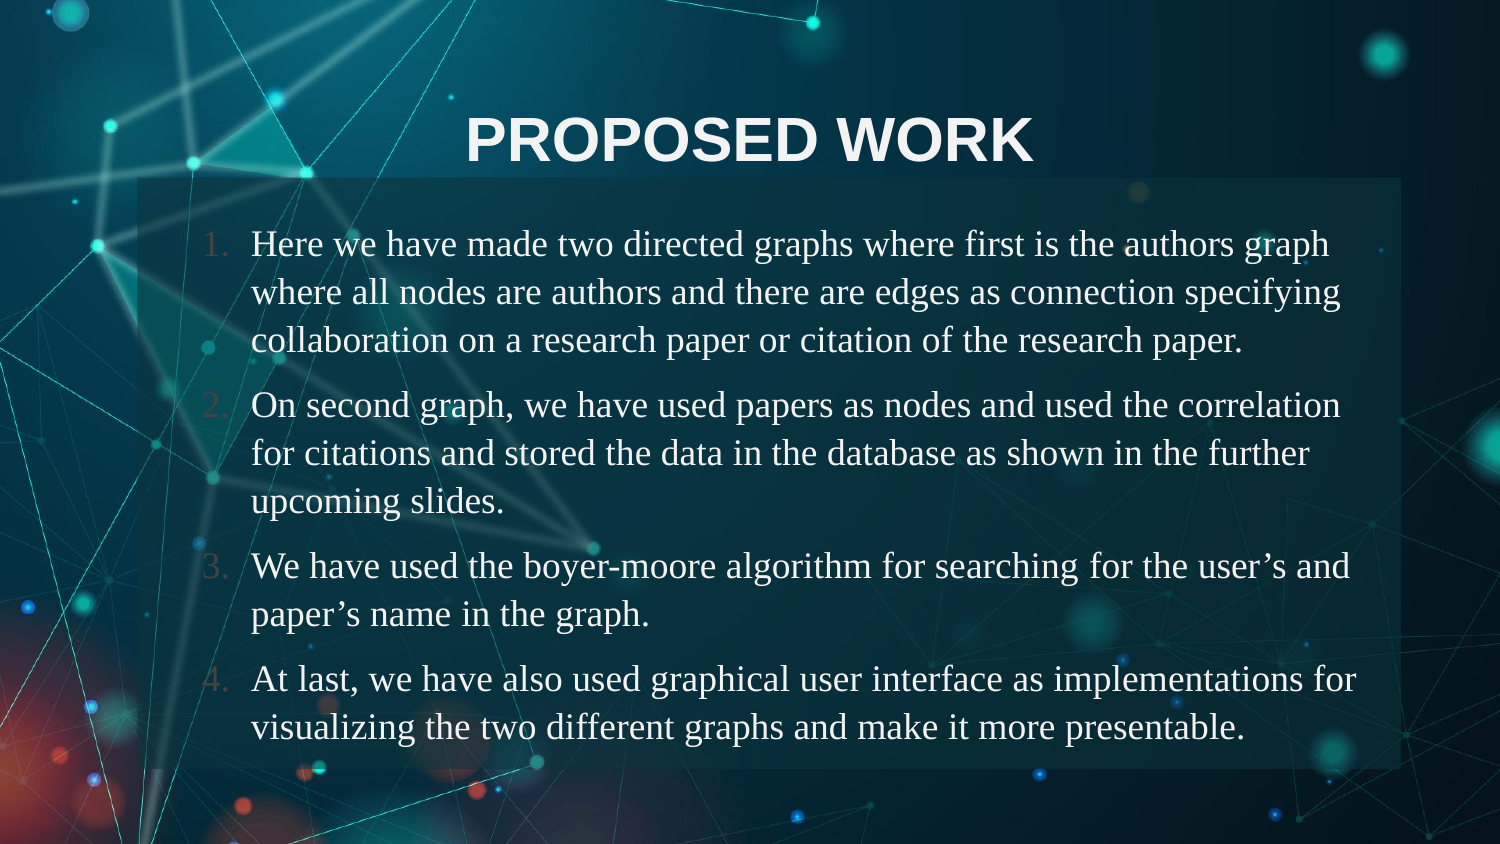

# PROPOSED WORK
Here we have made two directed graphs where first is the authors graph where all nodes are authors and there are edges as connection specifying collaboration on a research paper or citation of the research paper.
On second graph, we have used papers as nodes and used the correlation for citations and stored the data in the database as shown in the further upcoming slides.
We have used the boyer-moore algorithm for searching for the user’s and paper’s name in the graph.
At last, we have also used graphical user interface as implementations for visualizing the two different graphs and make it more presentable.